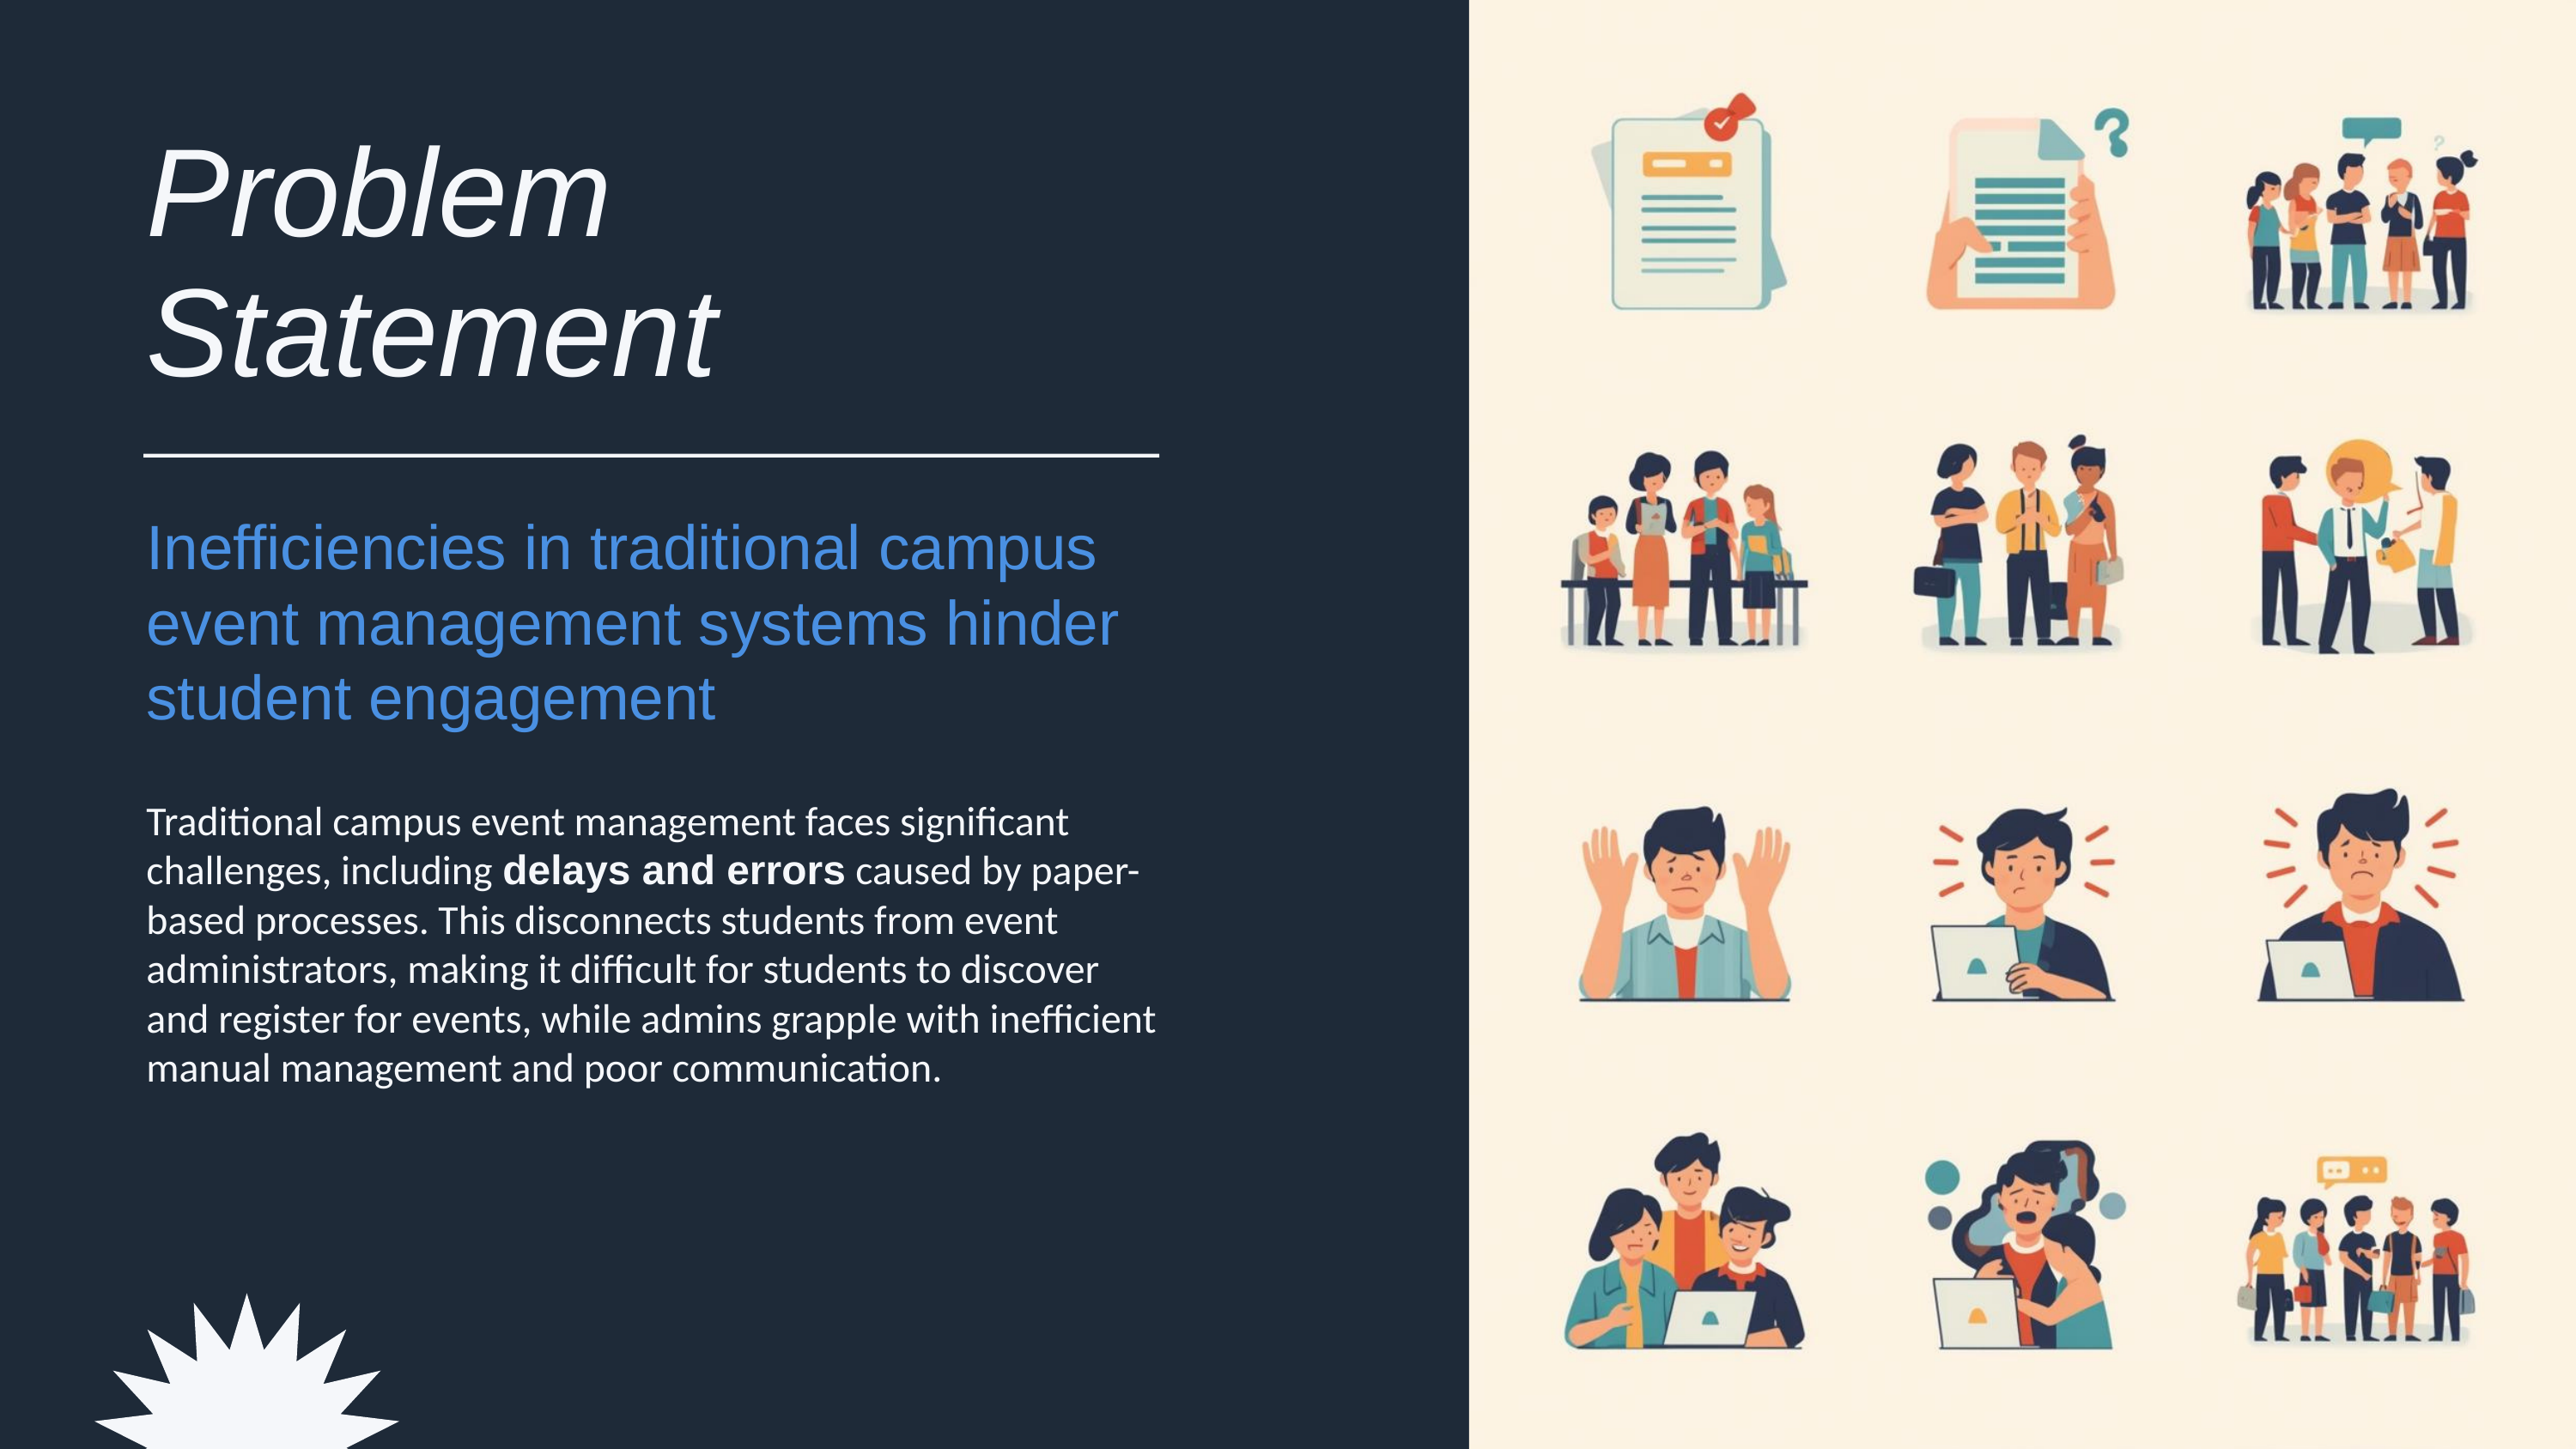

Problem Statement

Inefficiencies in traditional campus event management systems hinder student engagement
Traditional campus event management faces significant challenges, including delays and errors caused by paper-based processes. This disconnects students from event administrators, making it difficult for students to discover and register for events, while admins grapple with inefficient manual management and poor communication.